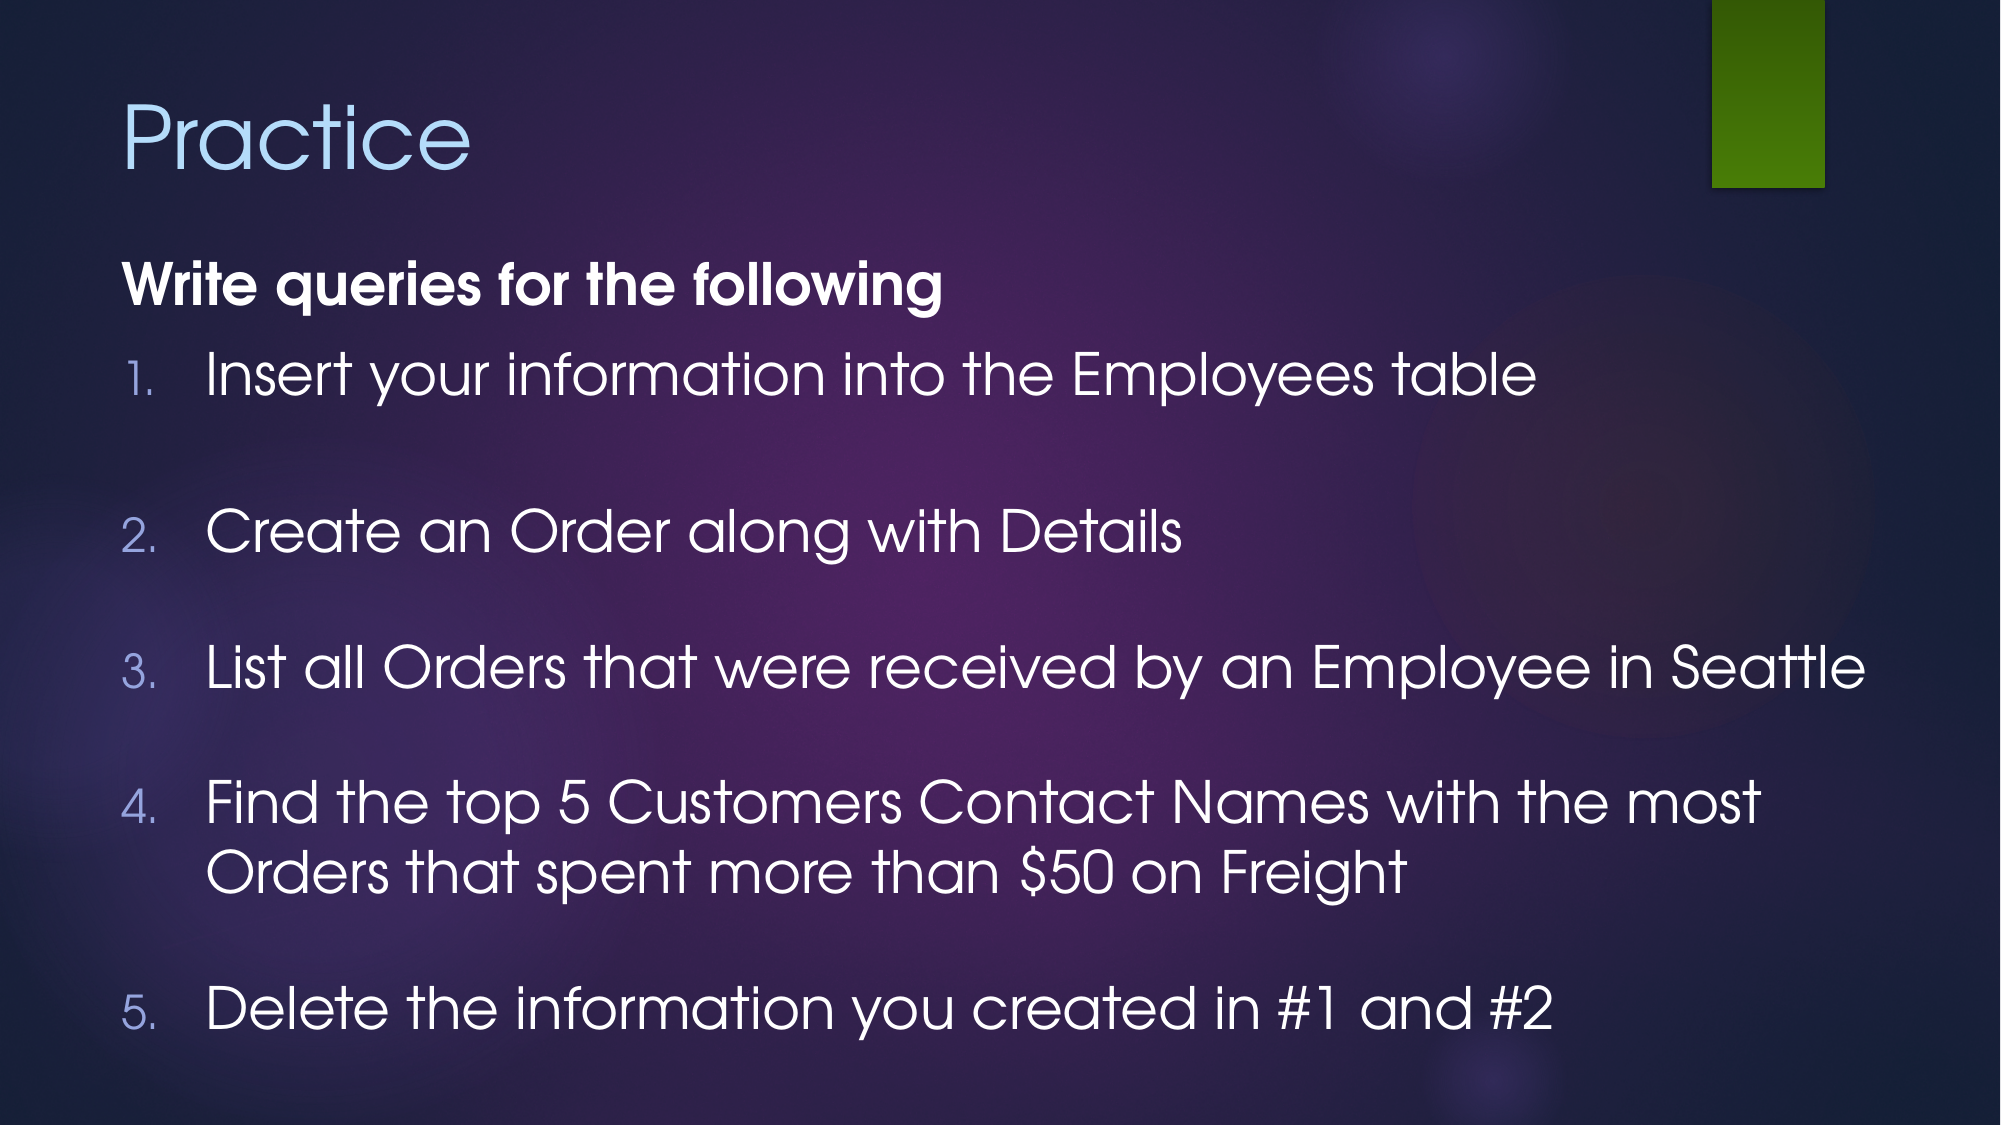

# Practice
Write queries for the following
Insert your information into the Employees table

Create an Order along with Details
List all Orders that were received by an Employee in Seattle
Find the top 5 Customers Contact Names with the most Orders that spent more than $50 on Freight
Delete the information you created in #1 and #2